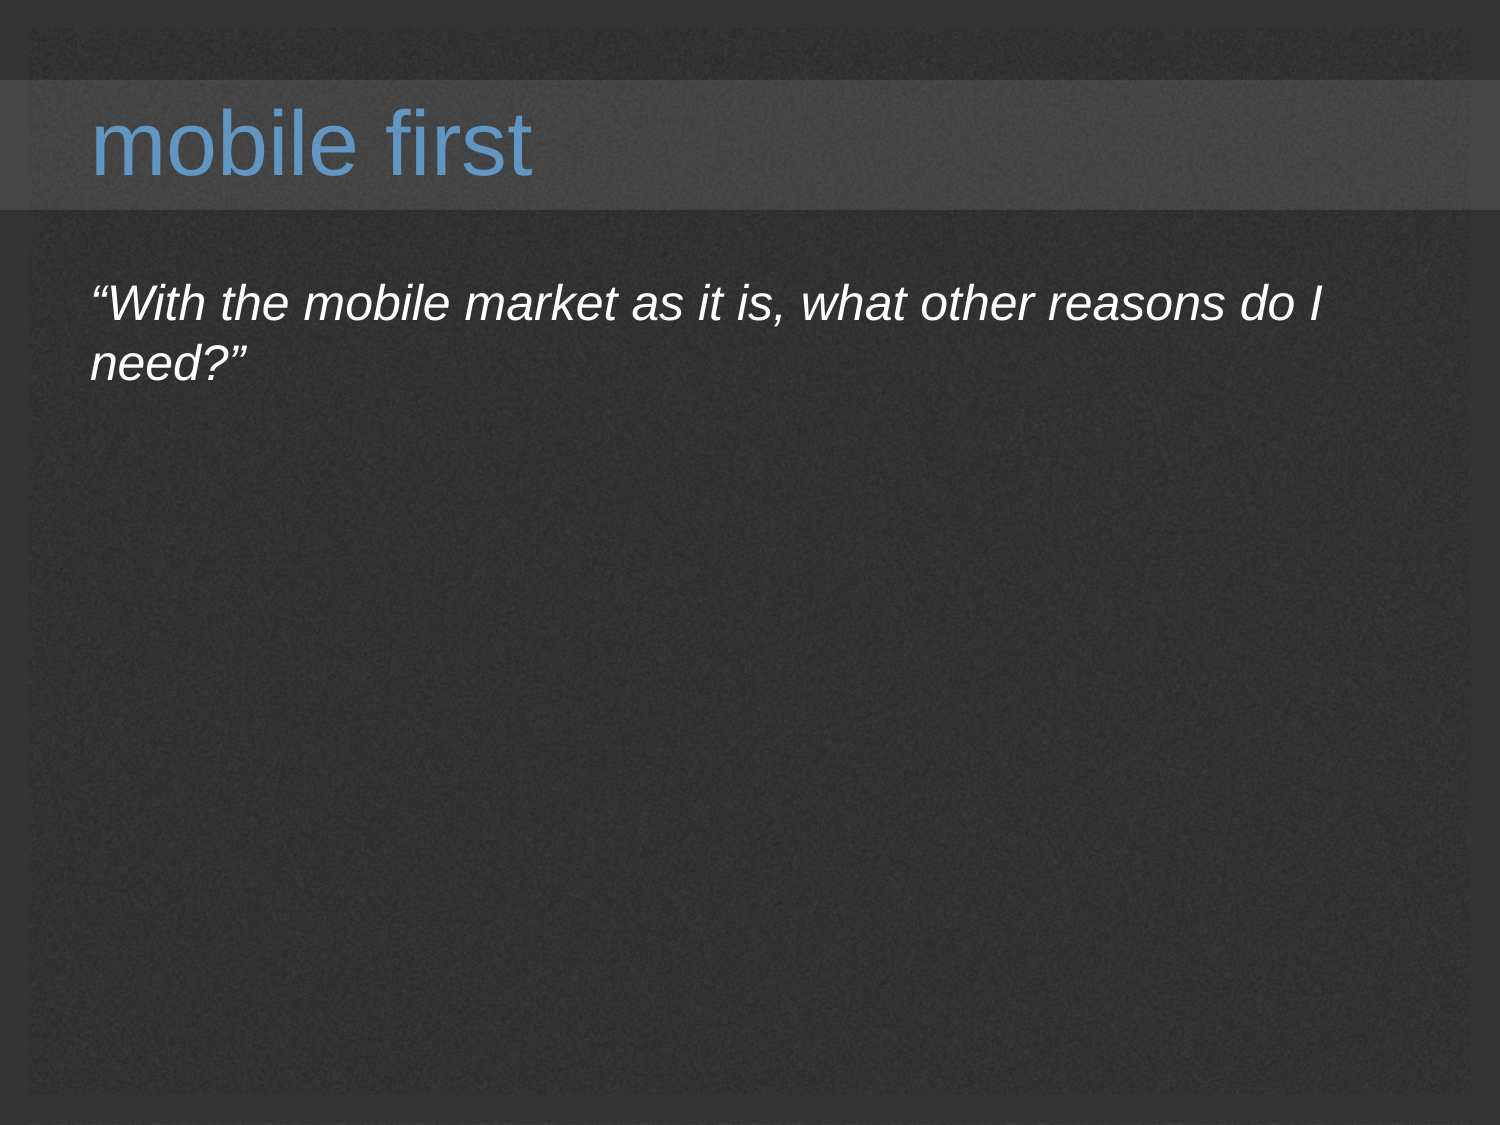

# mobile first
“With the mobile market as it is, what other reasons do I need?”